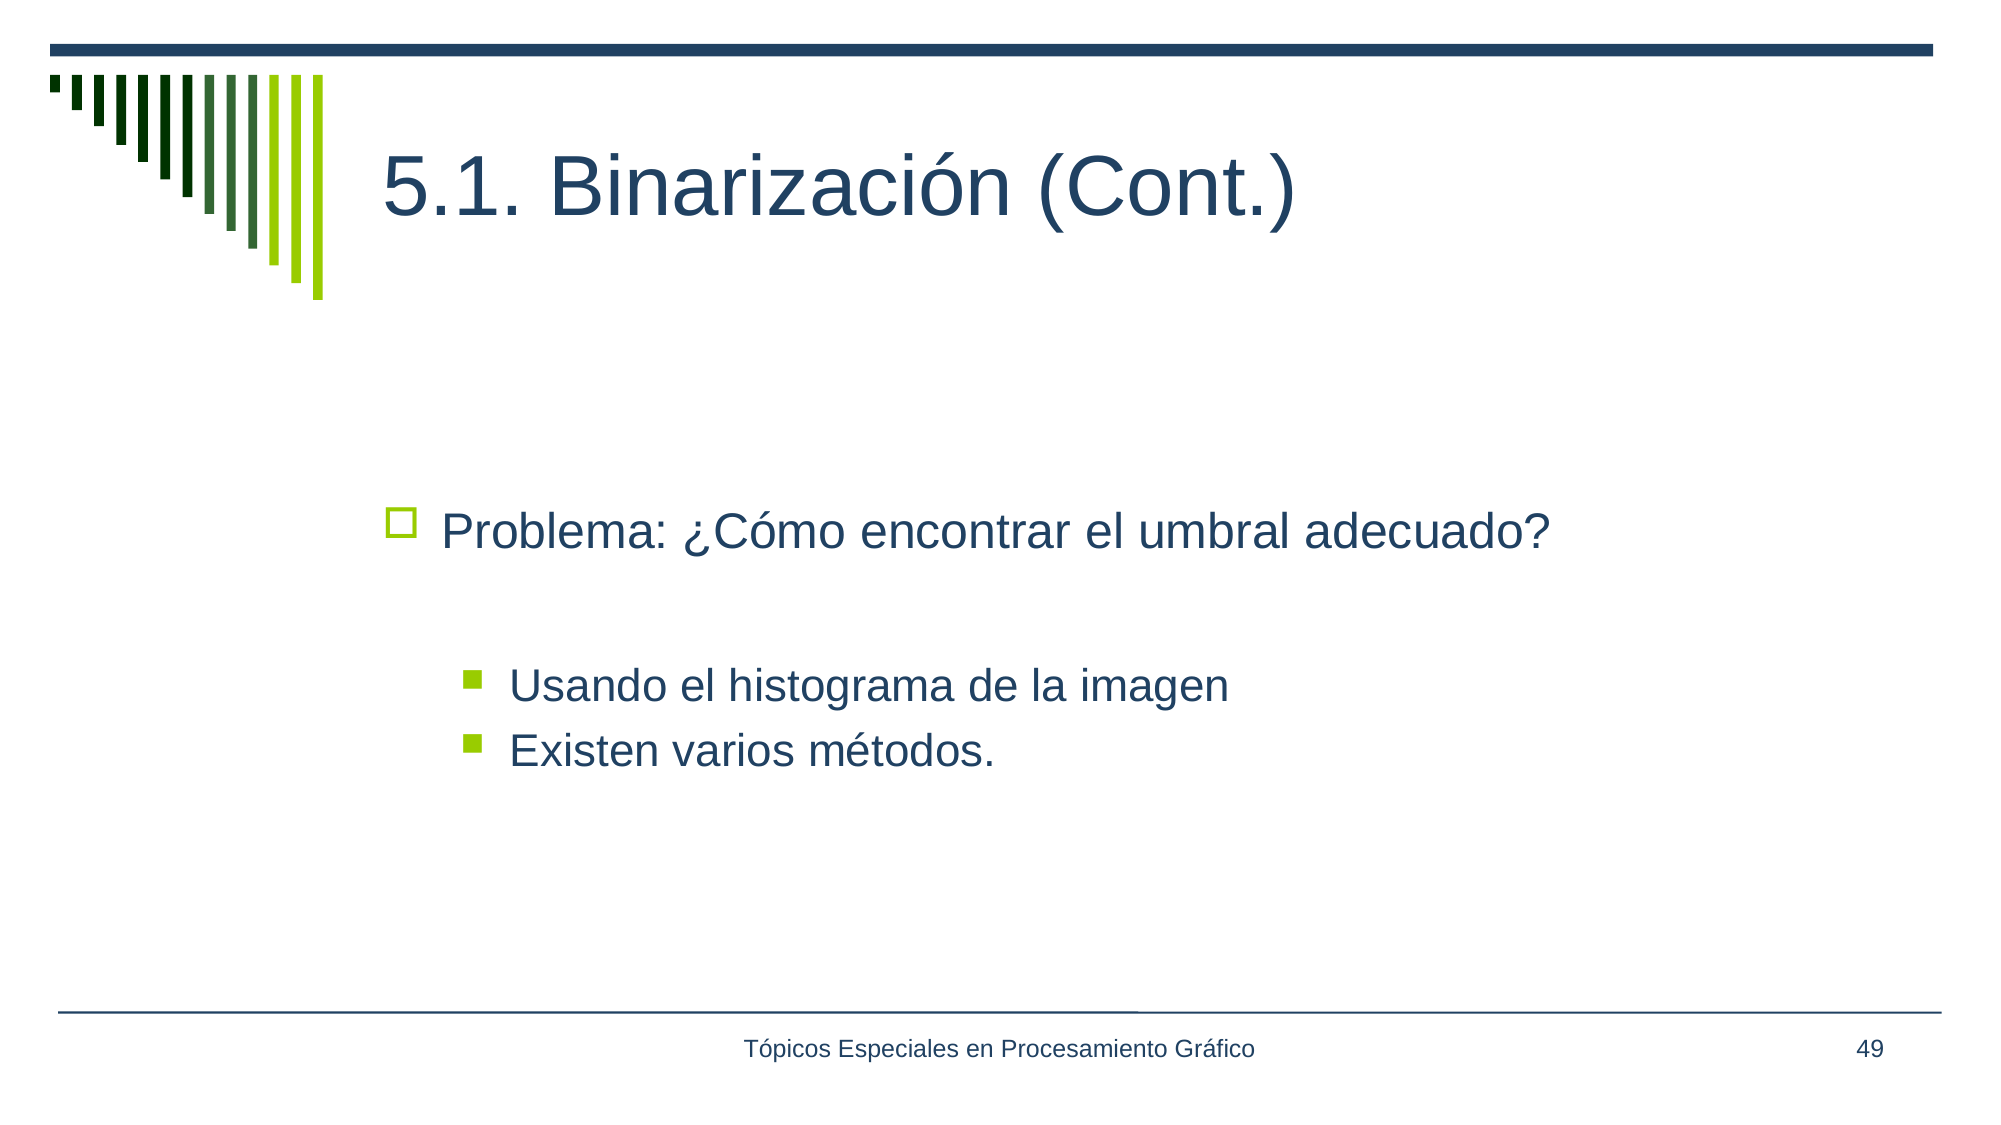

# 5.1. Binarización (Cont.)
Problema: ¿Cómo encontrar el umbral adecuado?
Usando el histograma de la imagen
Existen varios métodos.

Tópicos Especiales en Procesamiento Gráfico
49